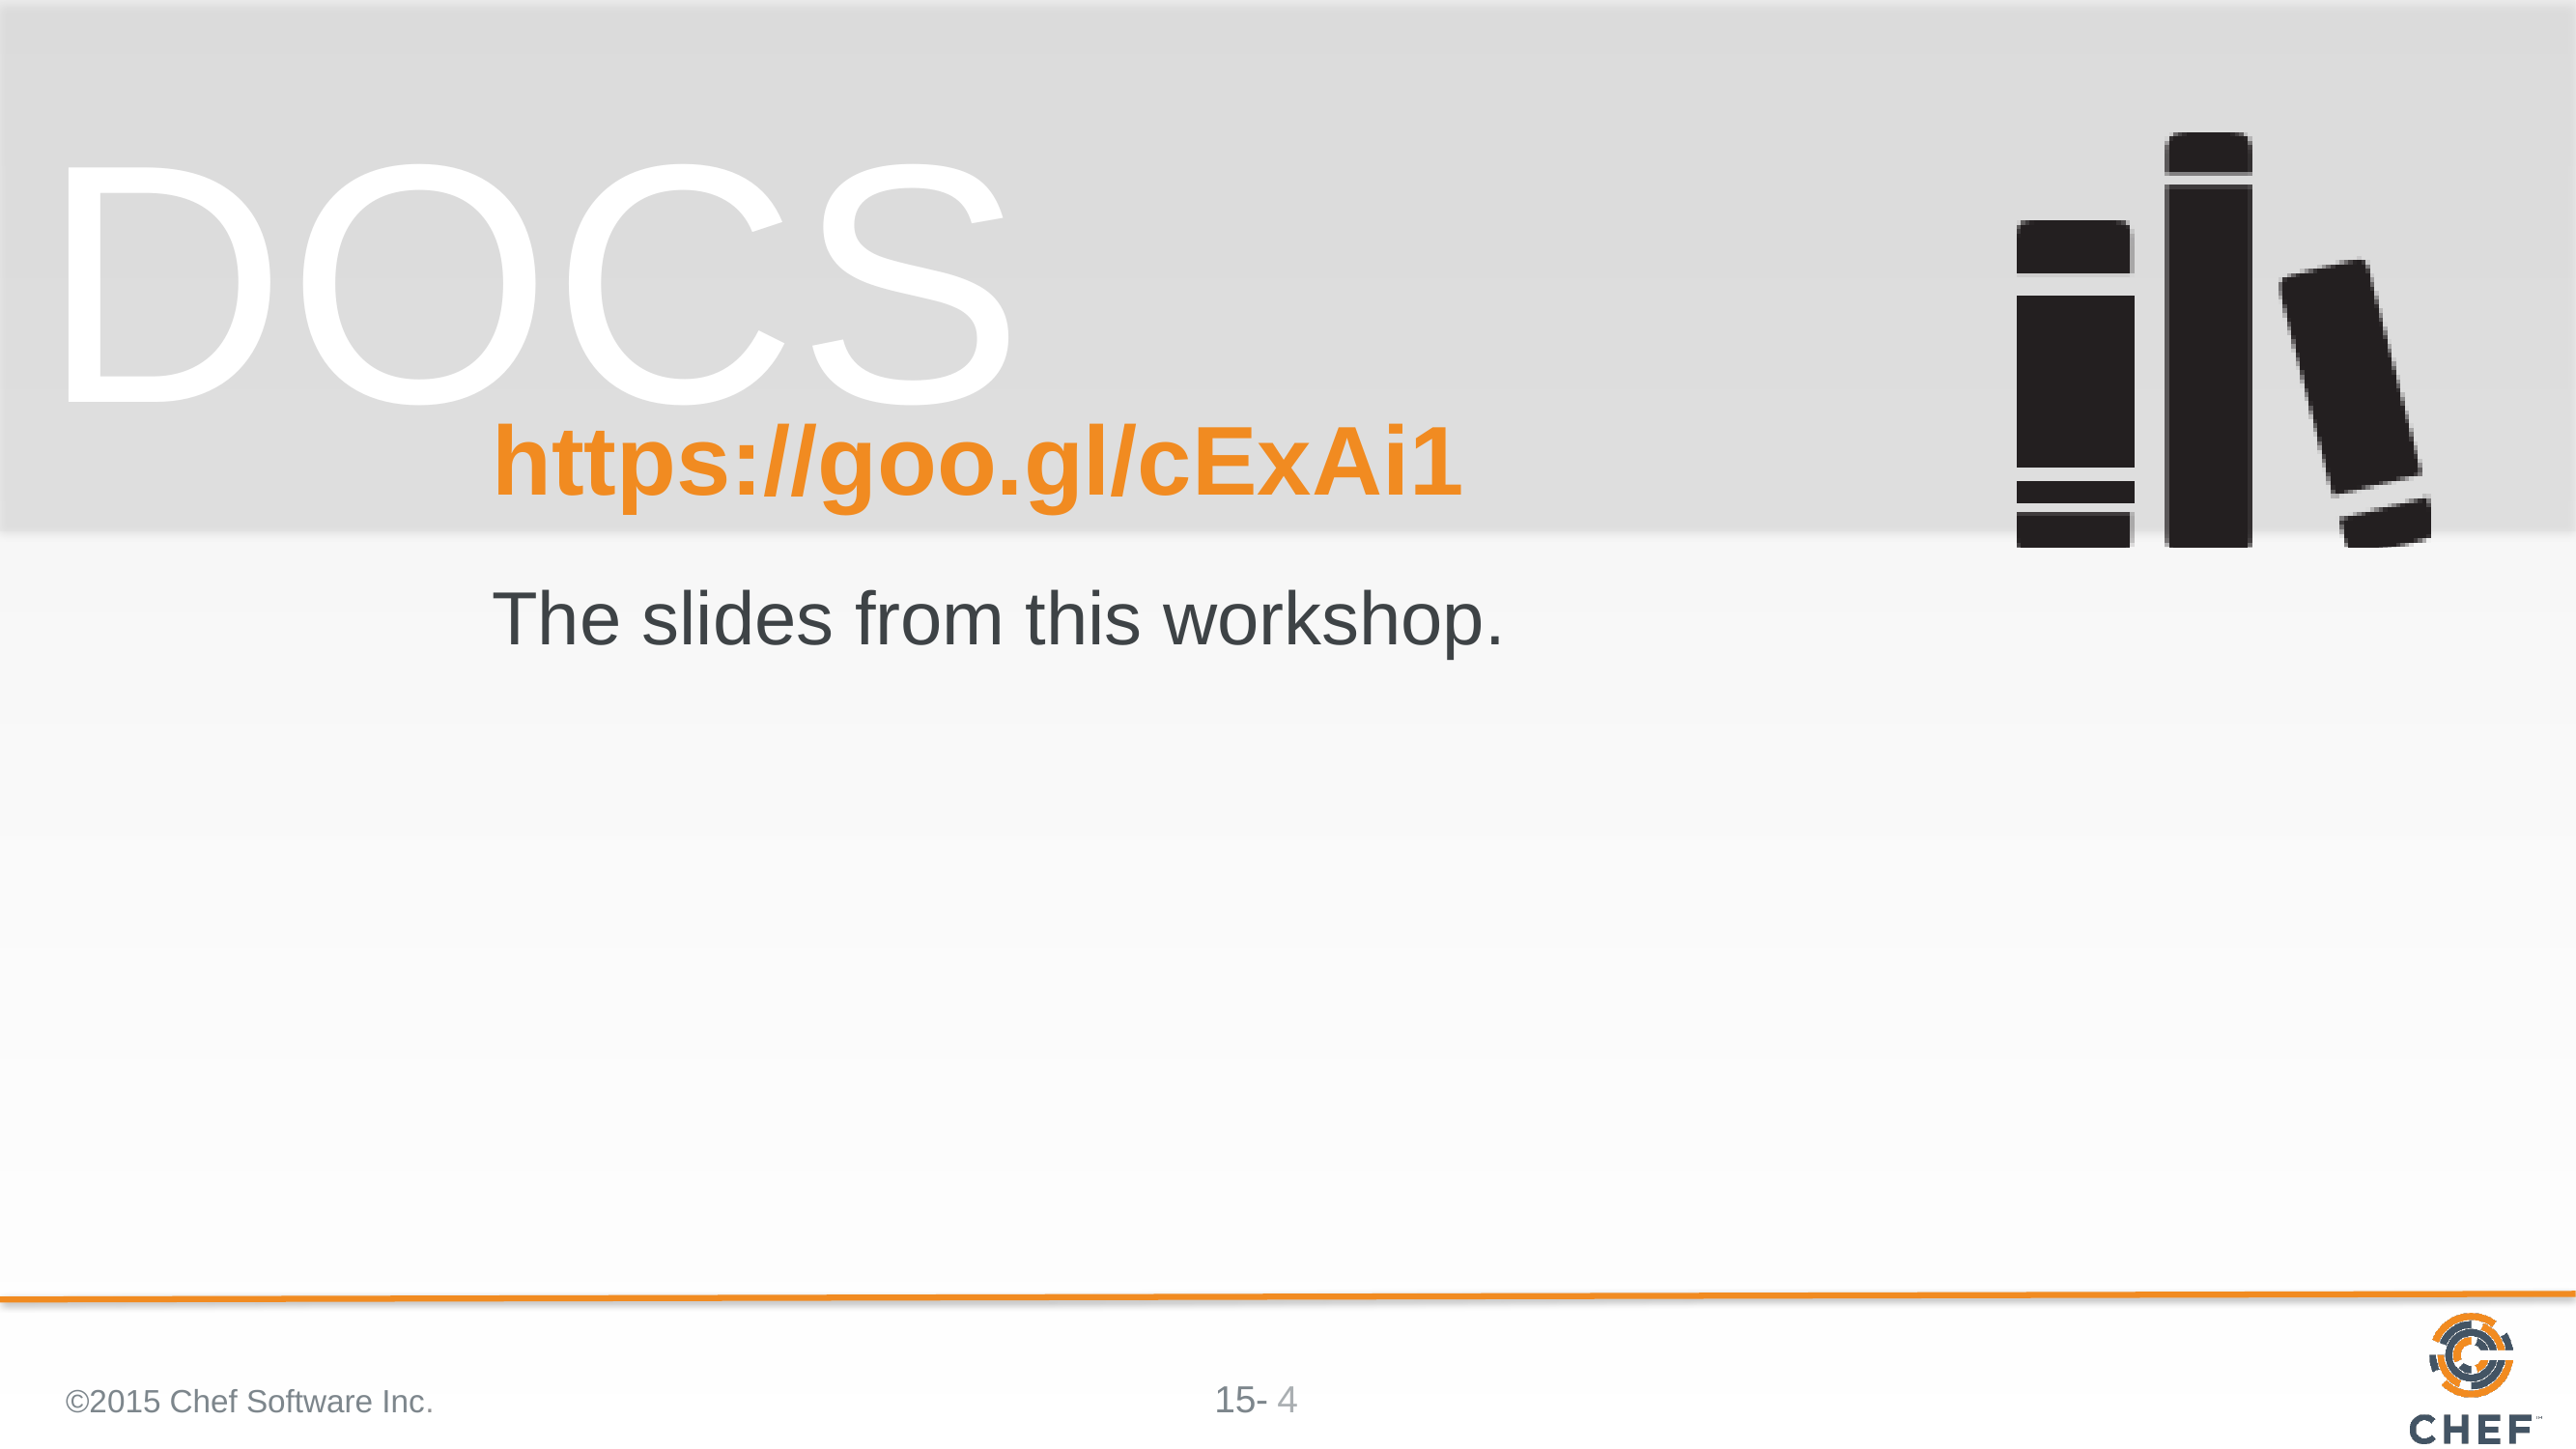

# https://goo.gl/cExAi1
The slides from this workshop.
©2015 Chef Software Inc.
4